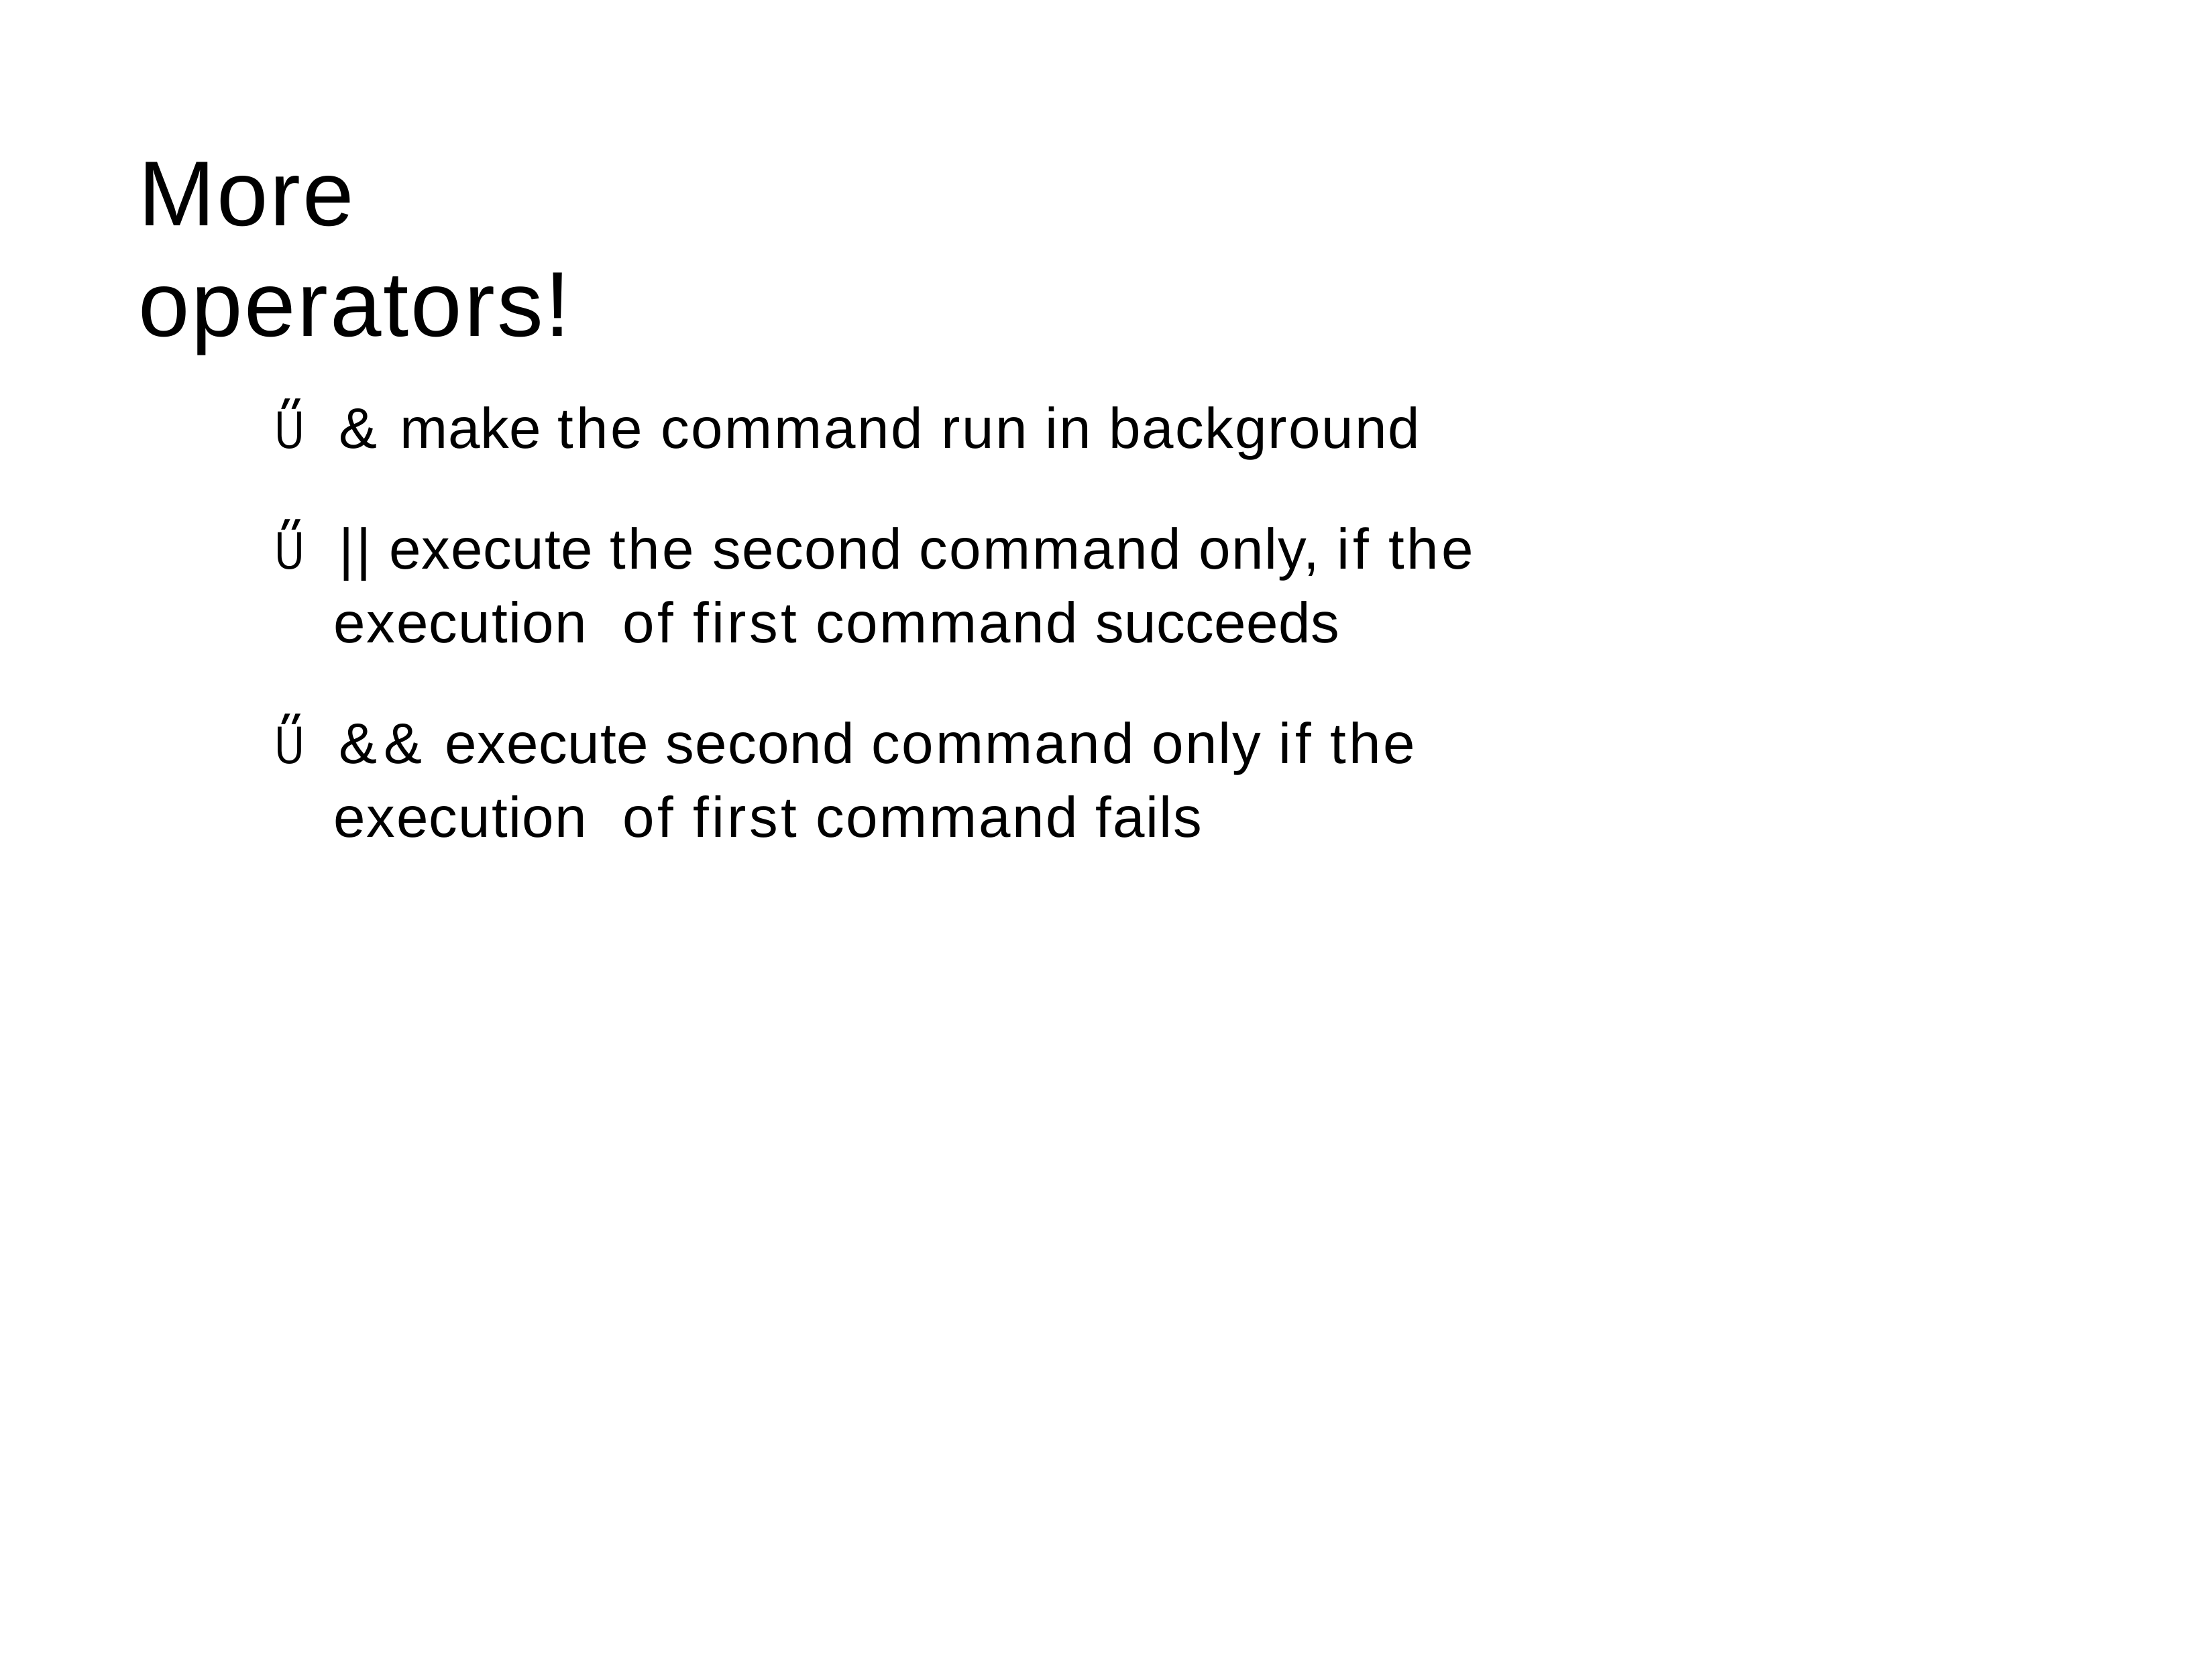

# More operators!
Ű & make the command run in background
Ű || execute the second command only, if the execution  of first command succeeds
Ű && execute second command only if the execution  of first command fails